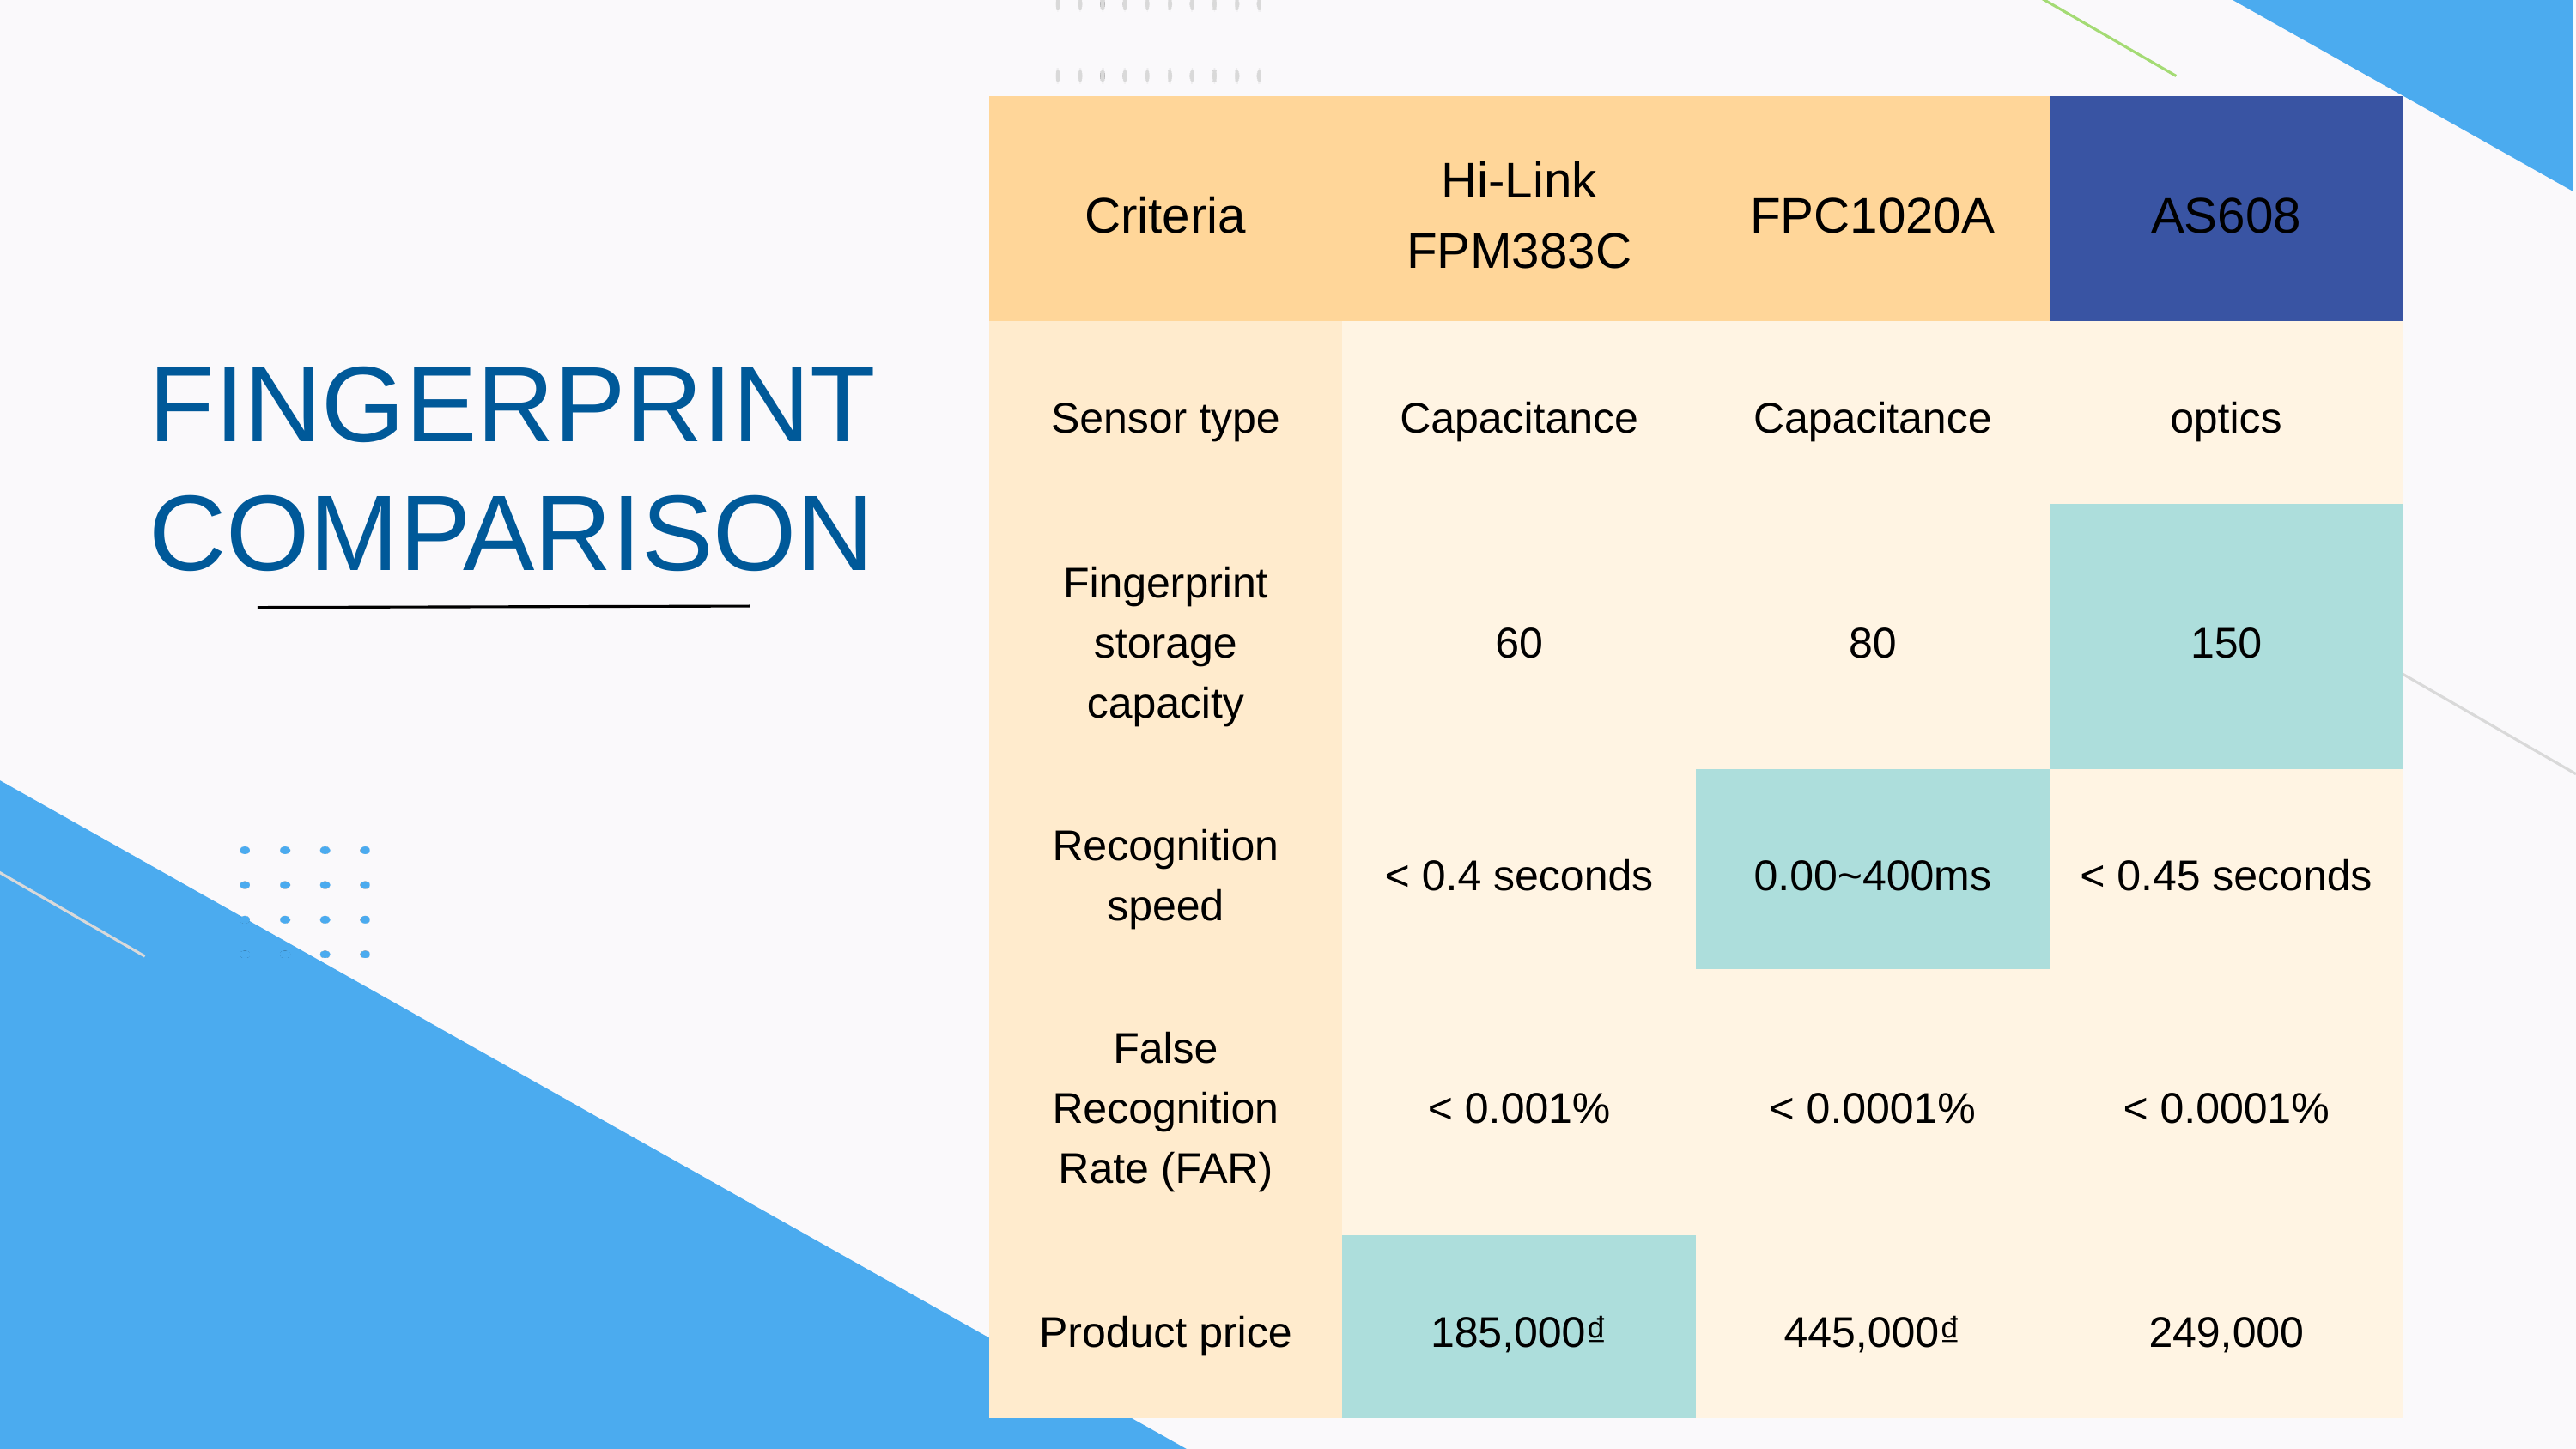

| Criteria | Hi-Link FPM383C | FPC1020A | AS608 |
| --- | --- | --- | --- |
| Sensor type | Capacitance | Capacitance | optics |
| Fingerprint storage capacity | 60 | 80 | 150 |
| Recognition speed | < 0.4 seconds | 0.00~400ms | < 0.45 seconds |
| False Recognition Rate (FAR) | < 0.001% | < 0.0001% | < 0.0001% |
| Product price | 185,000₫ | 445,000₫ | 249,000 |
FINGERPRINT COMPARISON